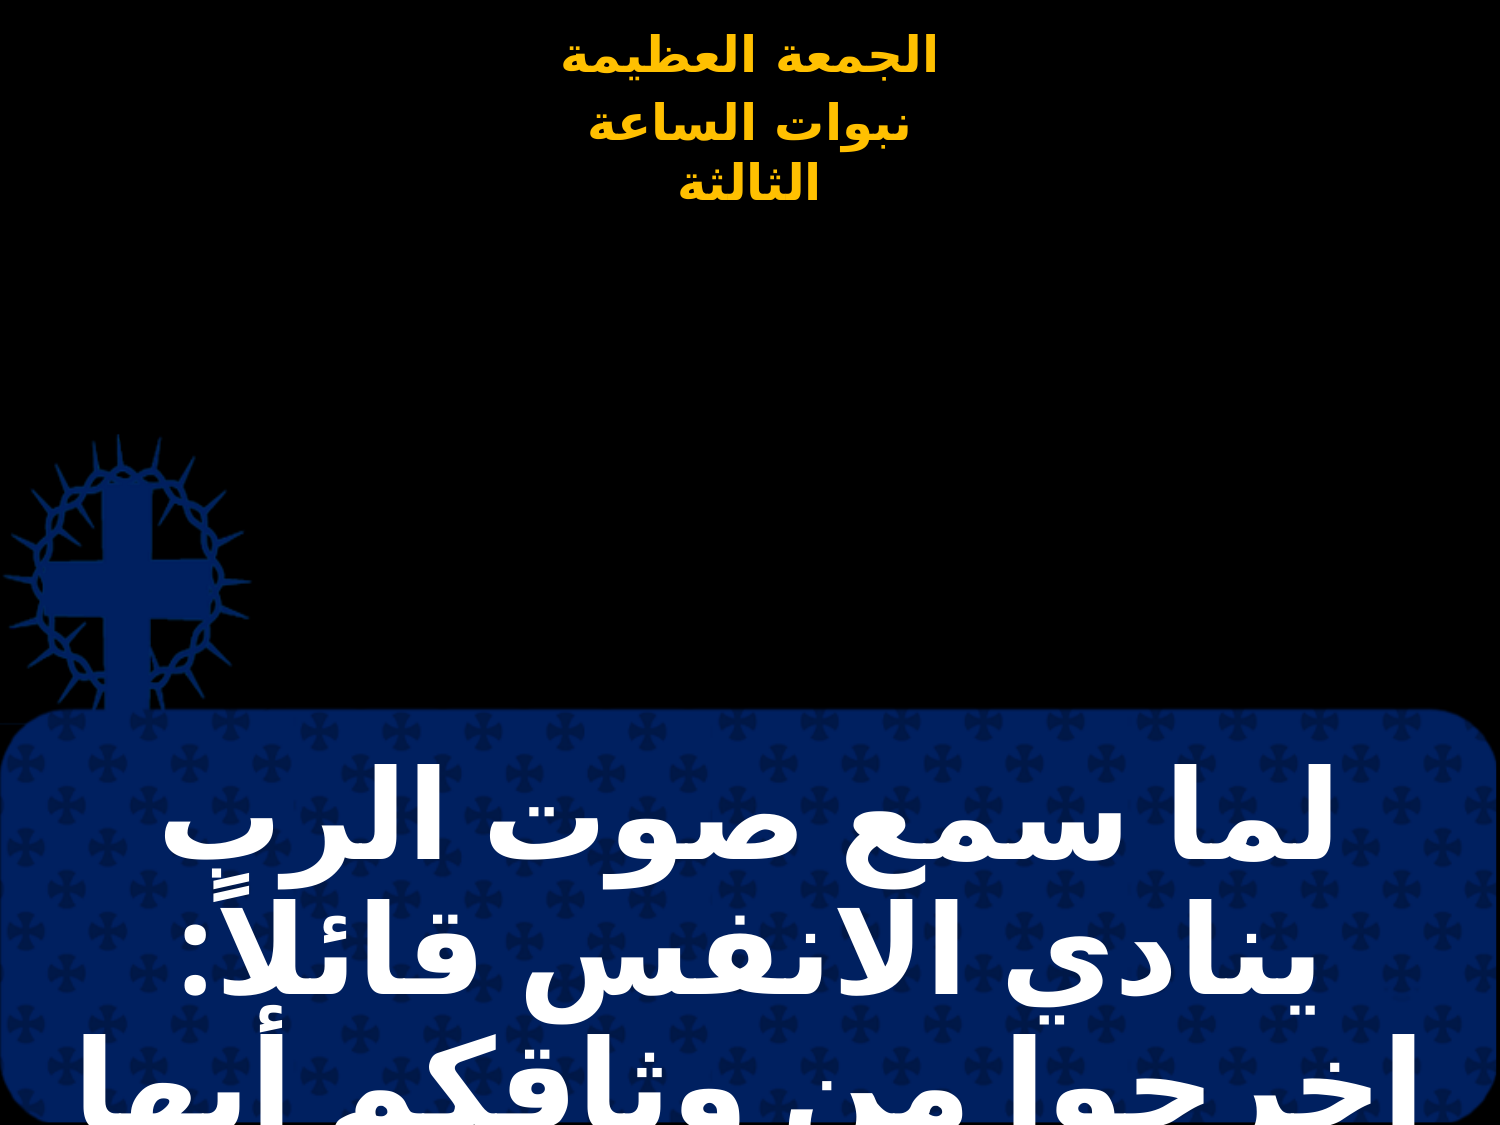

# لما سمع صوت الرب ينادي الانفس قائلاً: اخرجوا من وثاقكم أيها